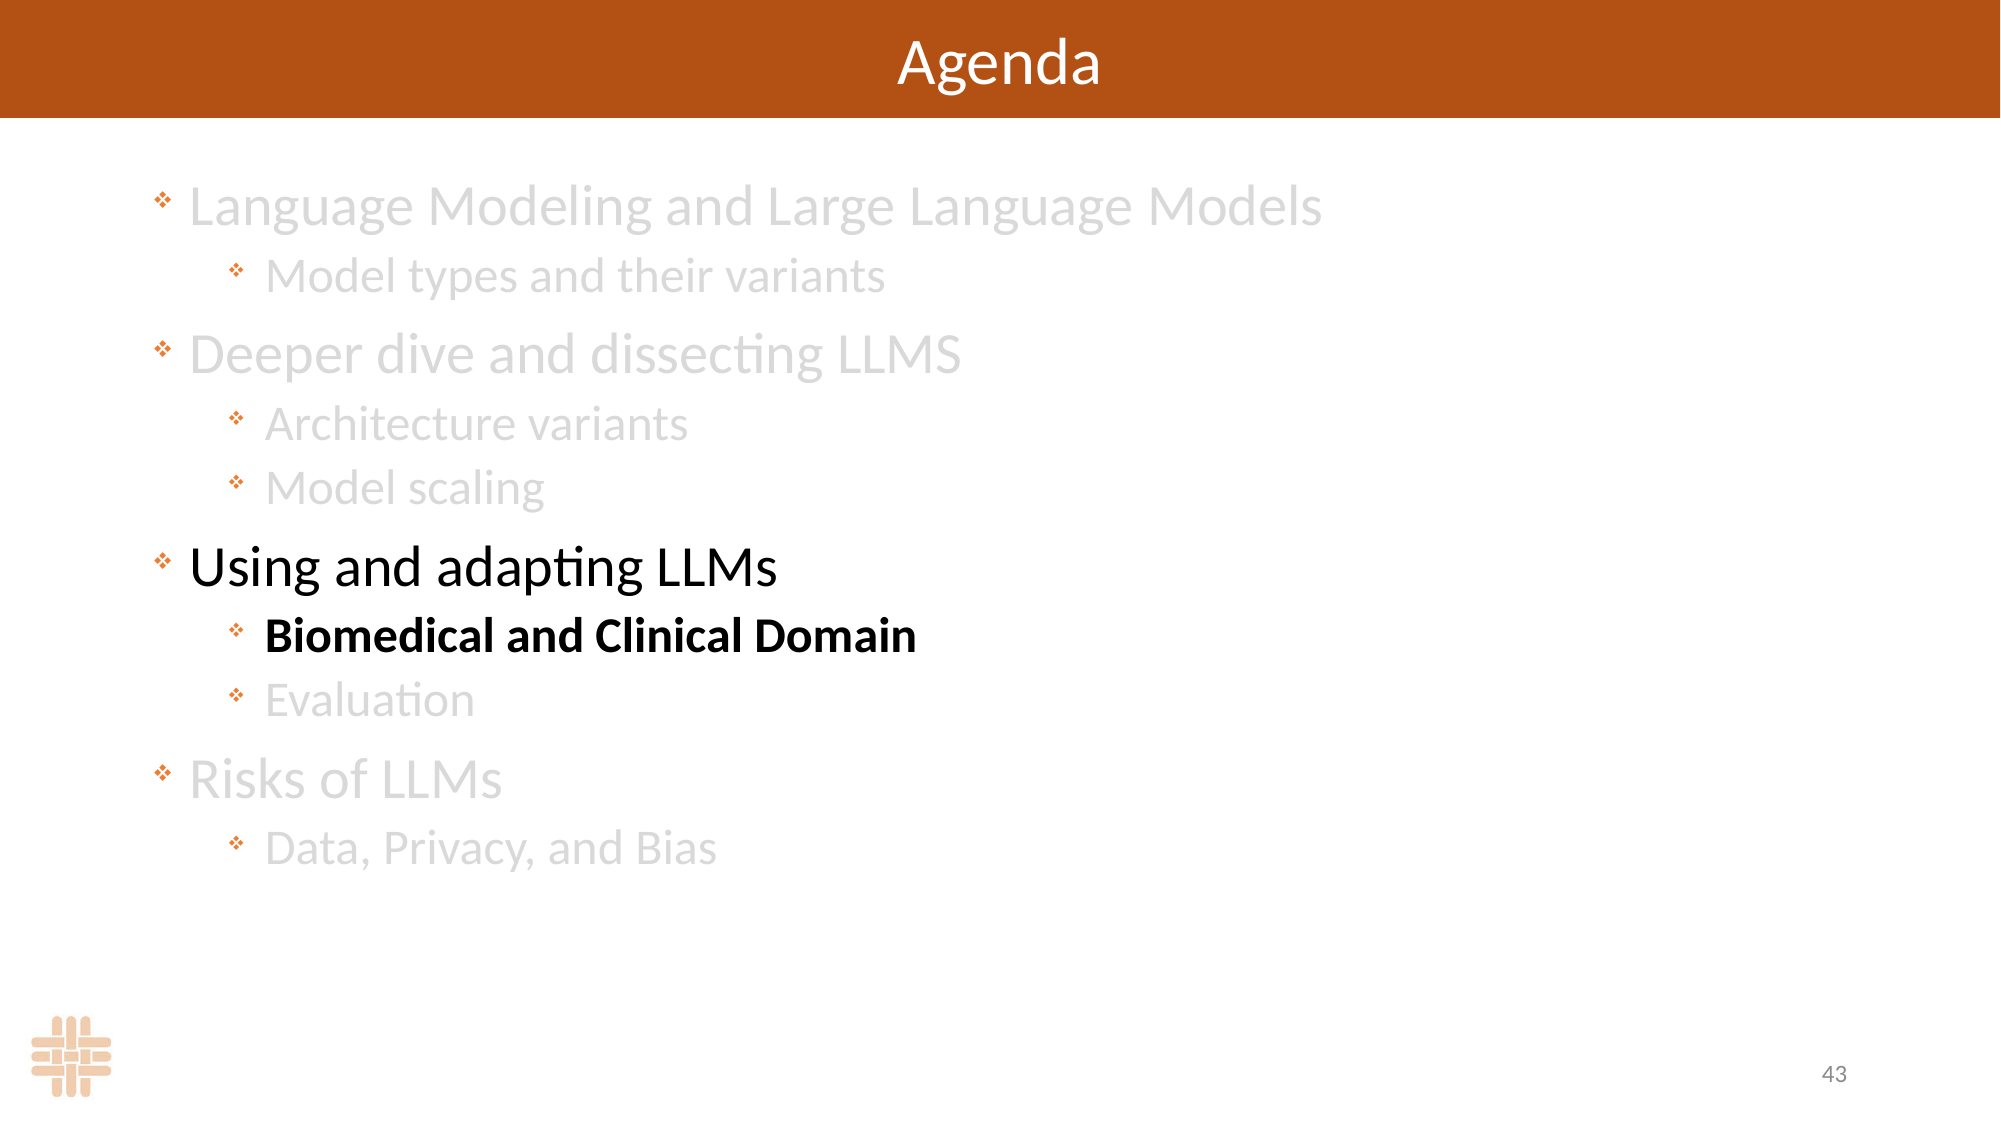

# Agenda
Language Modeling and Large Language Models
Model types and their variants
Deeper dive and dissecting LLMS
Architecture variants
Model scaling
Using and adapting LLMs
Biomedical and Clinical Domain
Evaluation
Risks of LLMs
Data, Privacy, and Bias

43